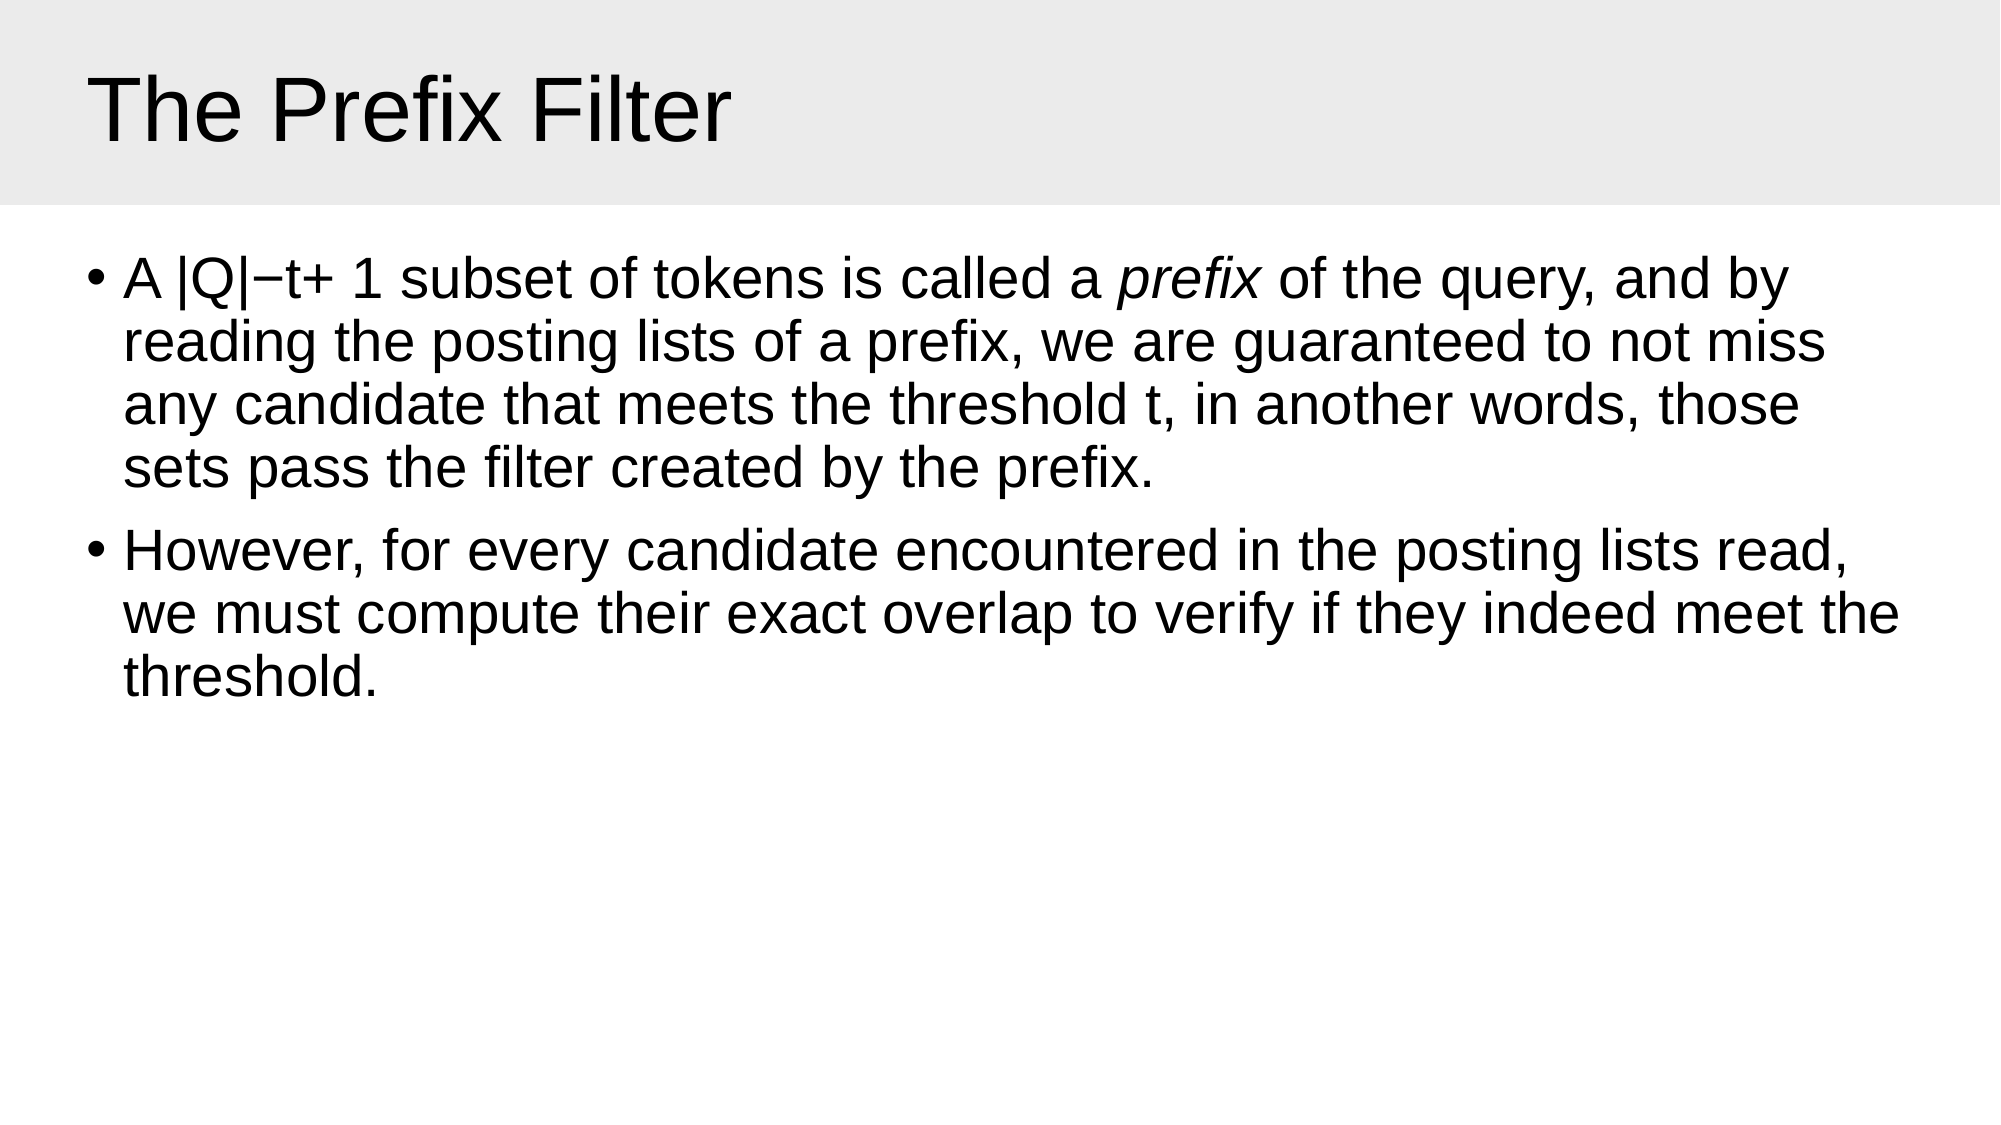

# The Prefix Filter
A |Q|−t+ 1 subset of tokens is called a prefix of the query, and by reading the posting lists of a prefix, we are guaranteed to not miss any candidate that meets the threshold t, in another words, those sets pass the filter created by the prefix.
However, for every candidate encountered in the posting lists read, we must compute their exact overlap to verify if they indeed meet the threshold.